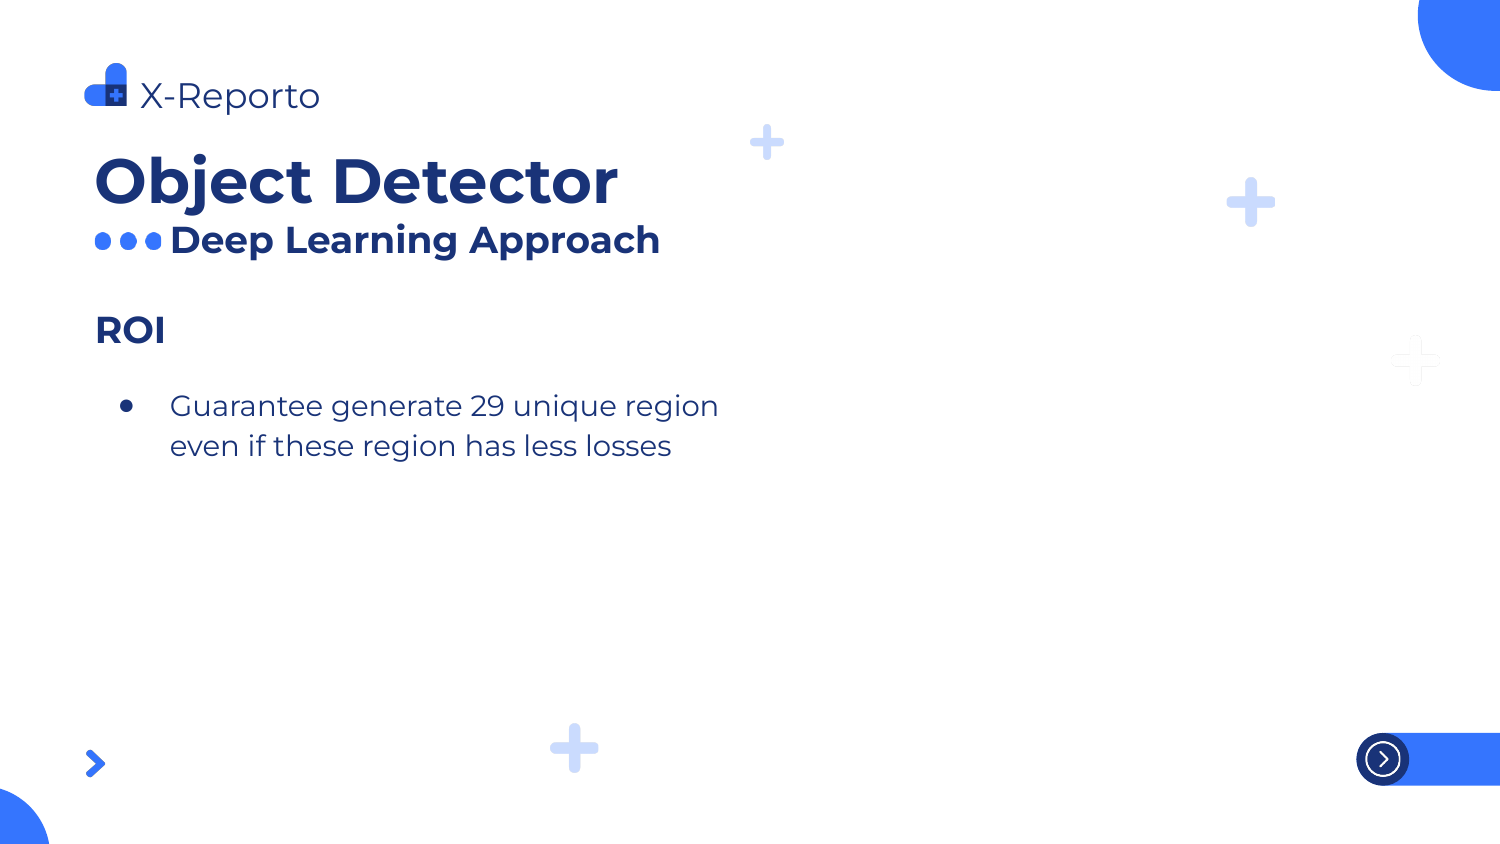

X-Reporto

Object Detector
Deep Learning Approach

ROI

Guarantee generate 29 unique region even if these region has less losses